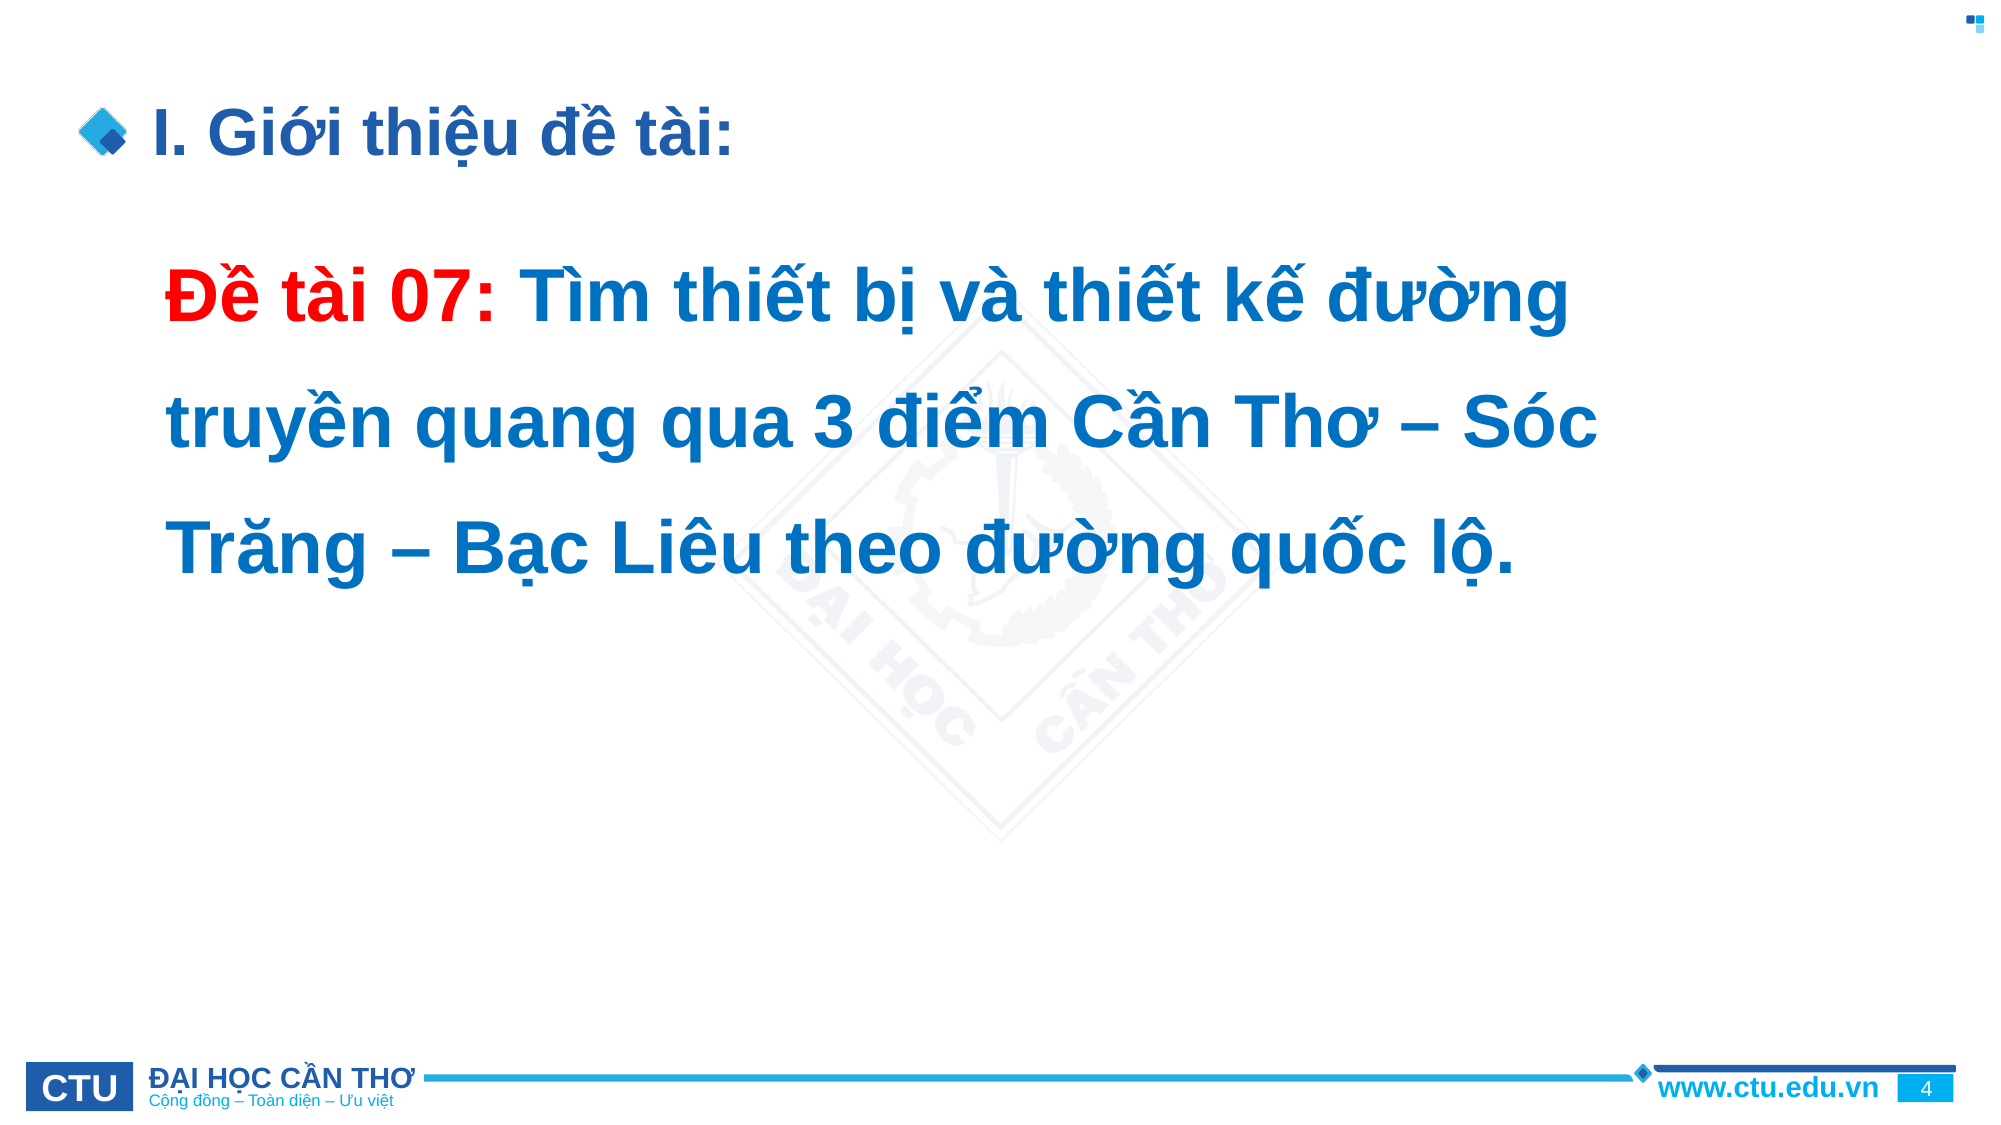

# I. Giới thiệu đề tài:
Đề tài 07: Tìm thiết bị và thiết kế đường truyền quang qua 3 điểm Cần Thơ – Sóc Trăng – Bạc Liêu theo đường quốc lộ.